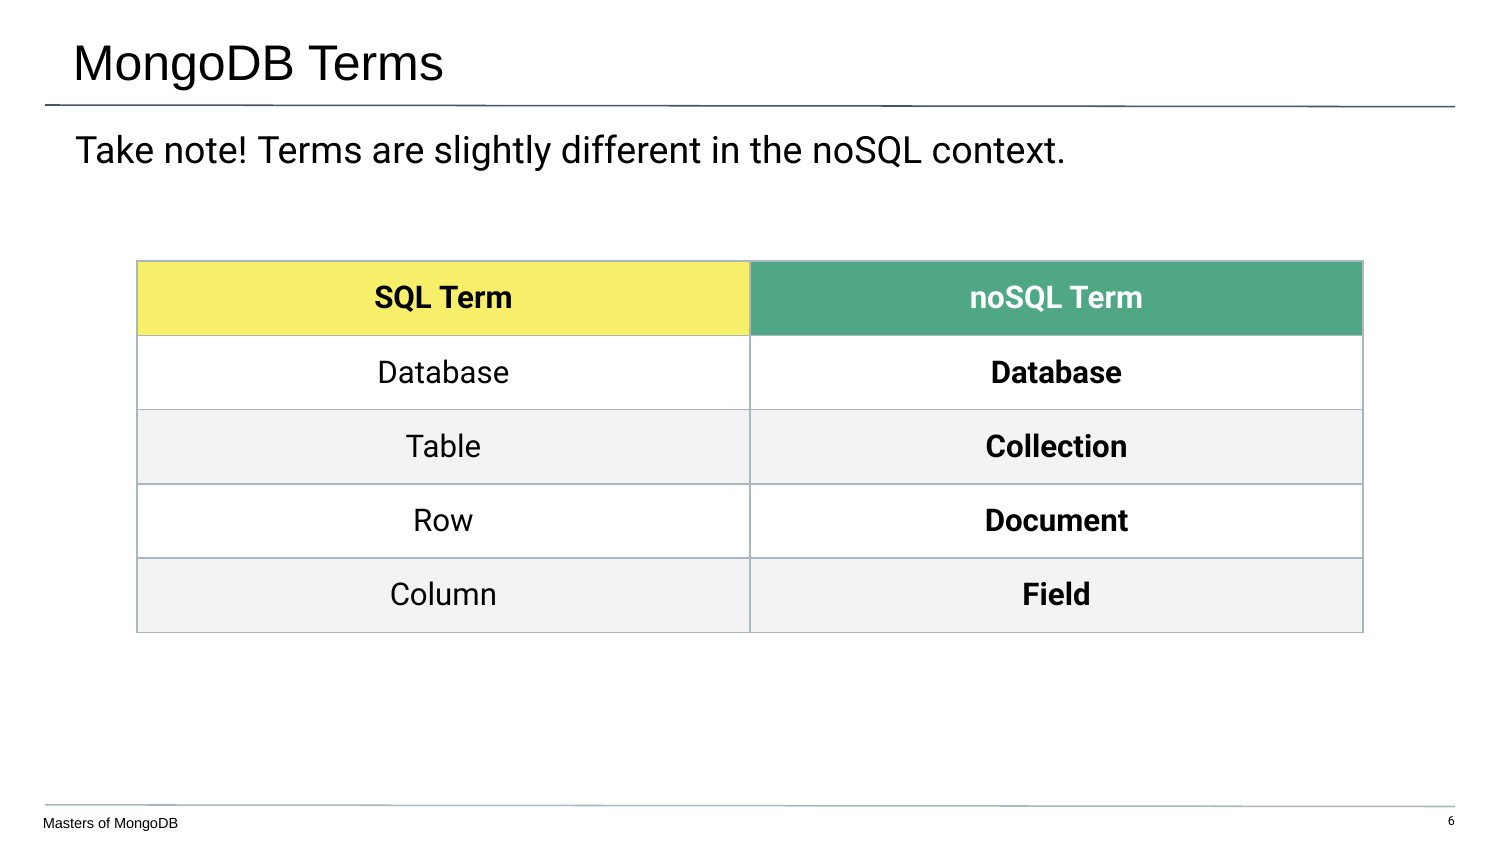

# MongoDB Terms
Take note! Terms are slightly different in the noSQL context.
| SQL Term | noSQL Term |
| --- | --- |
| Database | Database |
| Table | Collection |
| Row | Document |
| Column | Field |
Masters of MongoDB